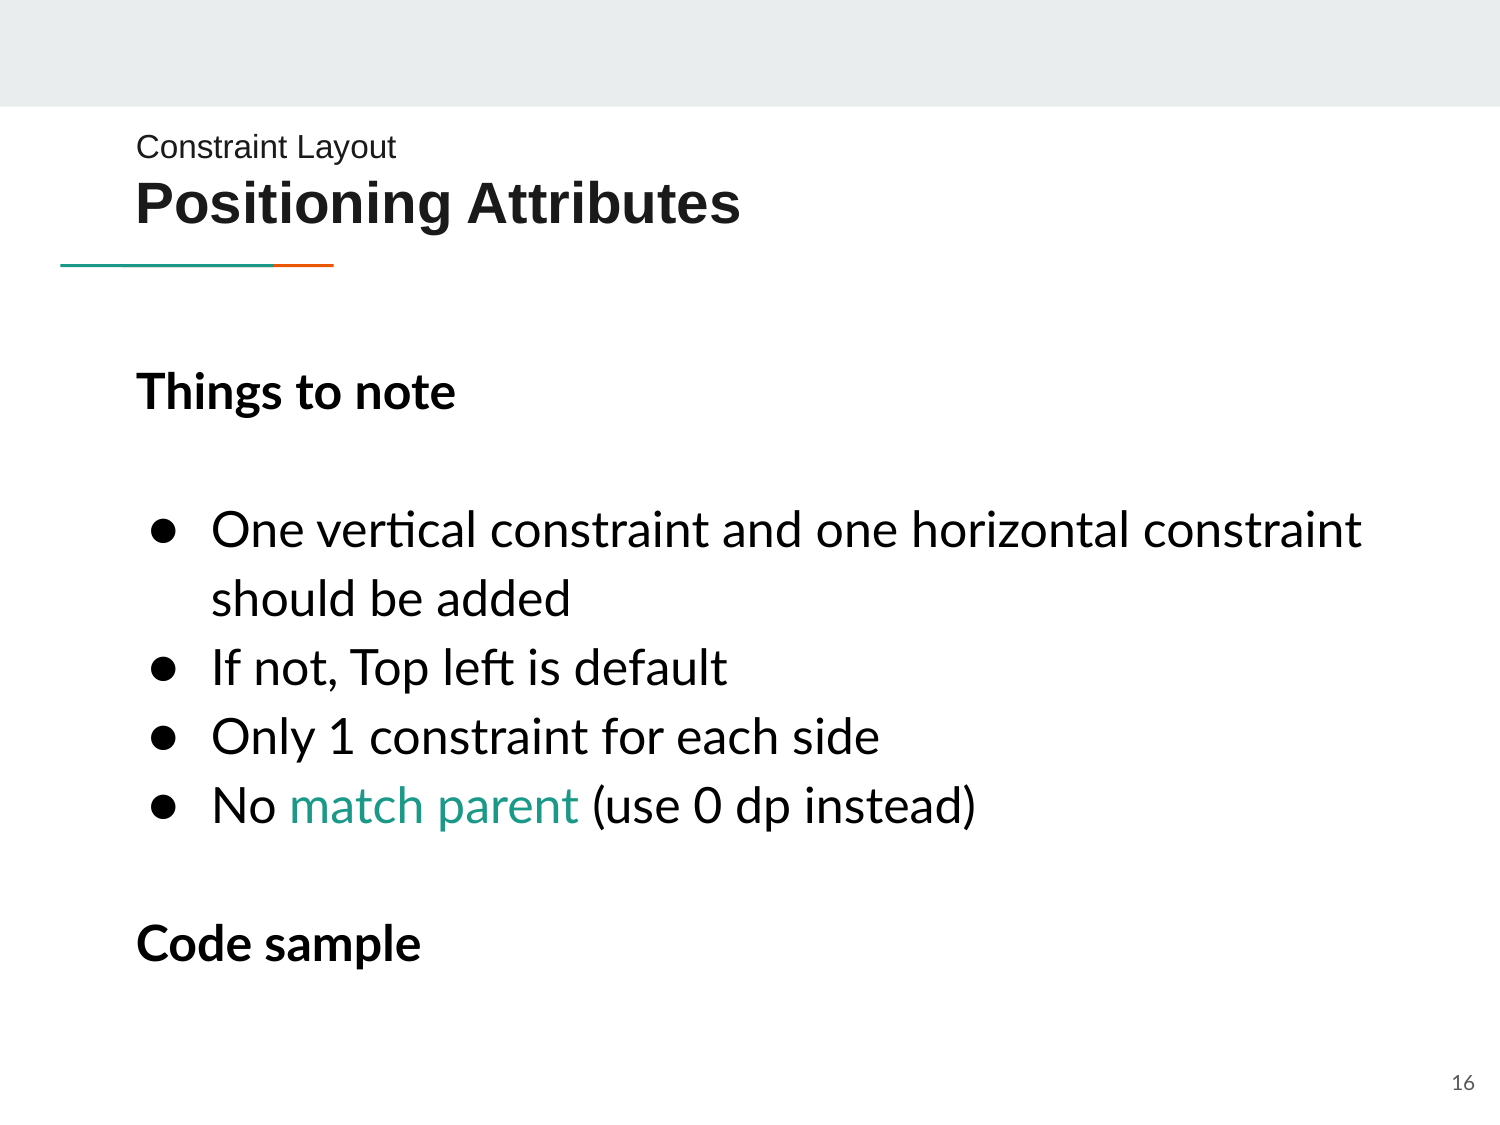

# Constraint Layout
Positioning Attributes
Things to note

One vertical constraint and one horizontal constraint should be added
If not, Top left is default
Only 1 constraint for each side
No match parent (use 0 dp instead)

Code sample

16